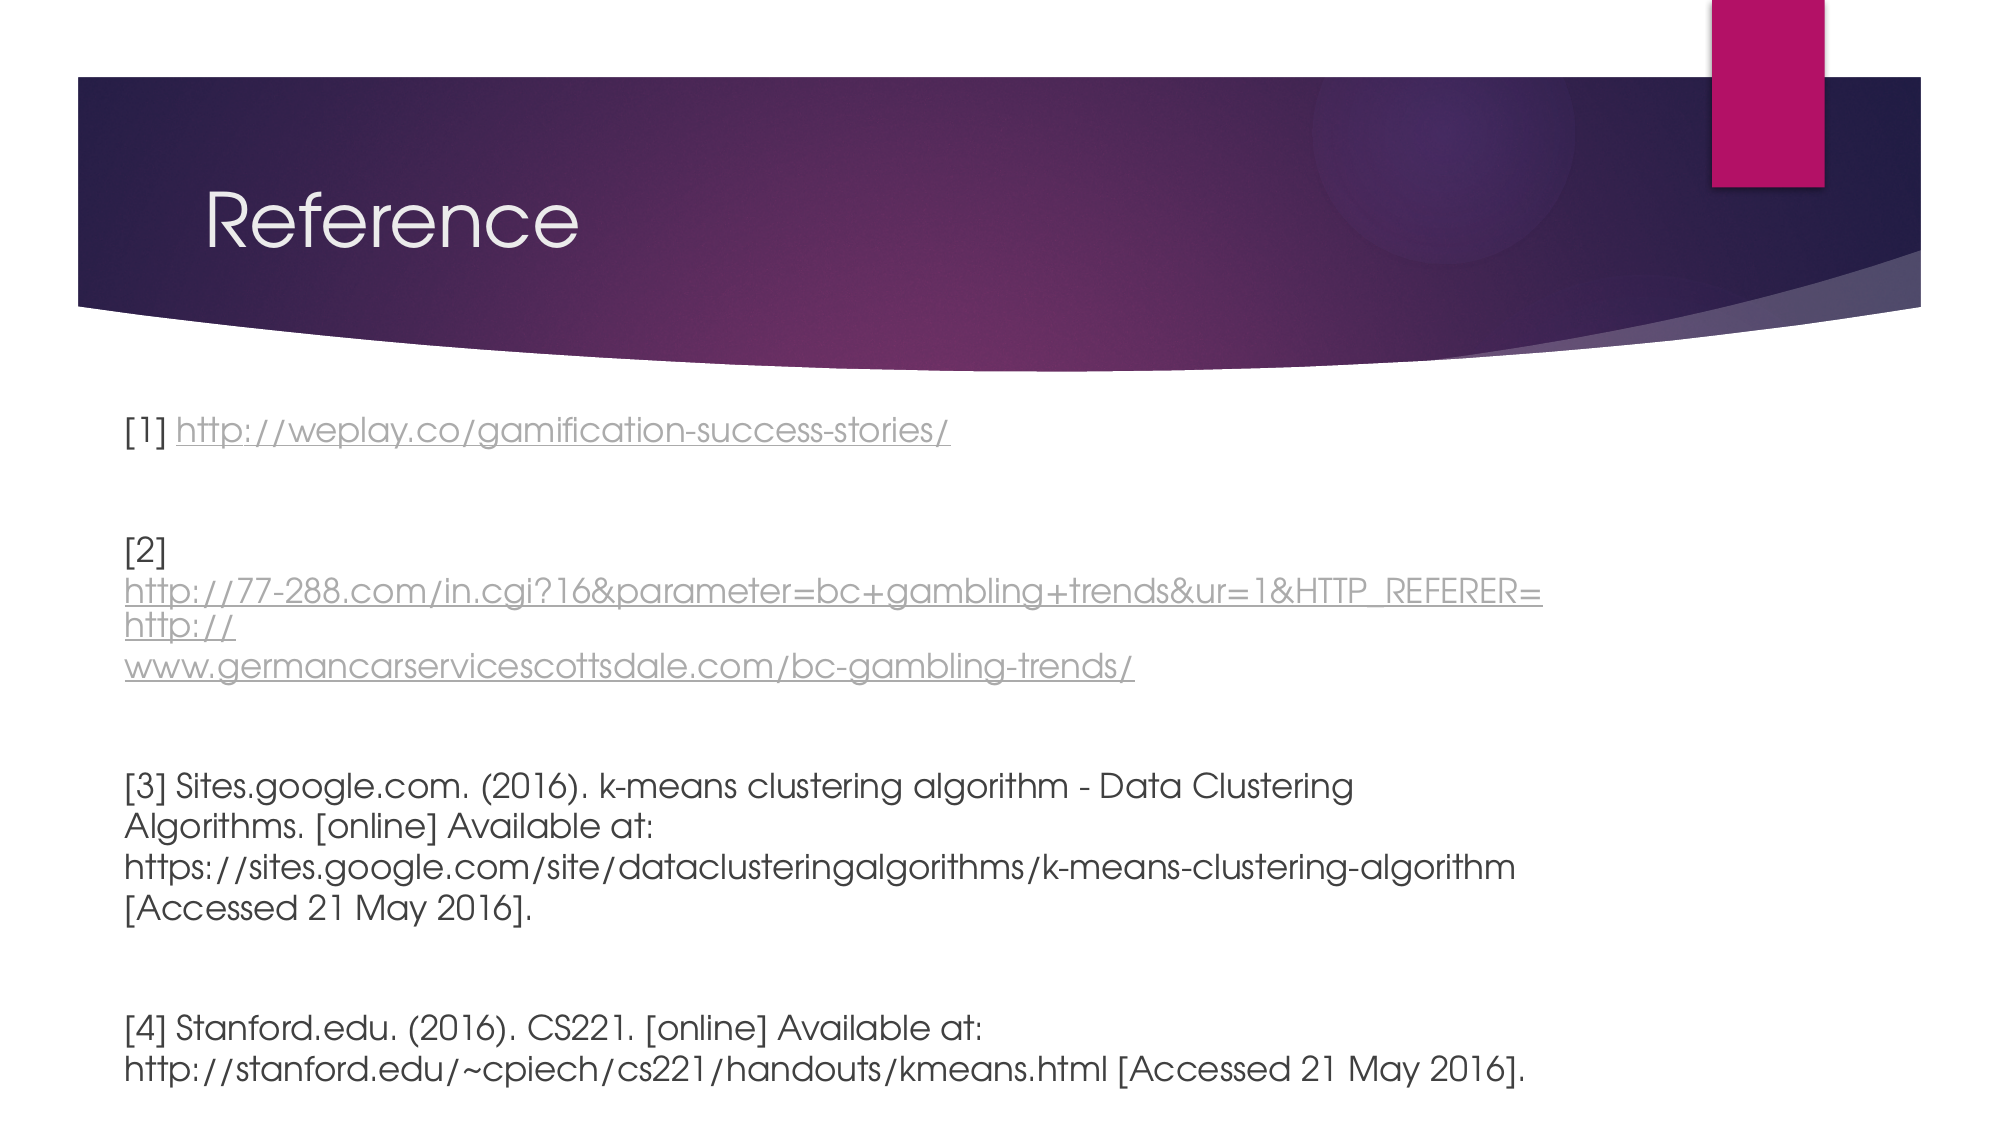

# Reference
[1] http://weplay.co/gamification-success-stories/

[2] http://77-288.com/in.cgi?16&parameter=bc+gambling+trends&ur=1&HTTP_REFERER=http://www.germancarservicescottsdale.com/bc-gambling-trends/

[3] Sites.google.com. (2016). k-means clustering algorithm - Data Clustering Algorithms. [online] Available at: https://sites.google.com/site/dataclusteringalgorithms/k-means-clustering-algorithm [Accessed 21 May 2016].

[4] Stanford.edu. (2016). CS221. [online] Available at: http://stanford.edu/~cpiech/cs221/handouts/kmeans.html [Accessed 21 May 2016].